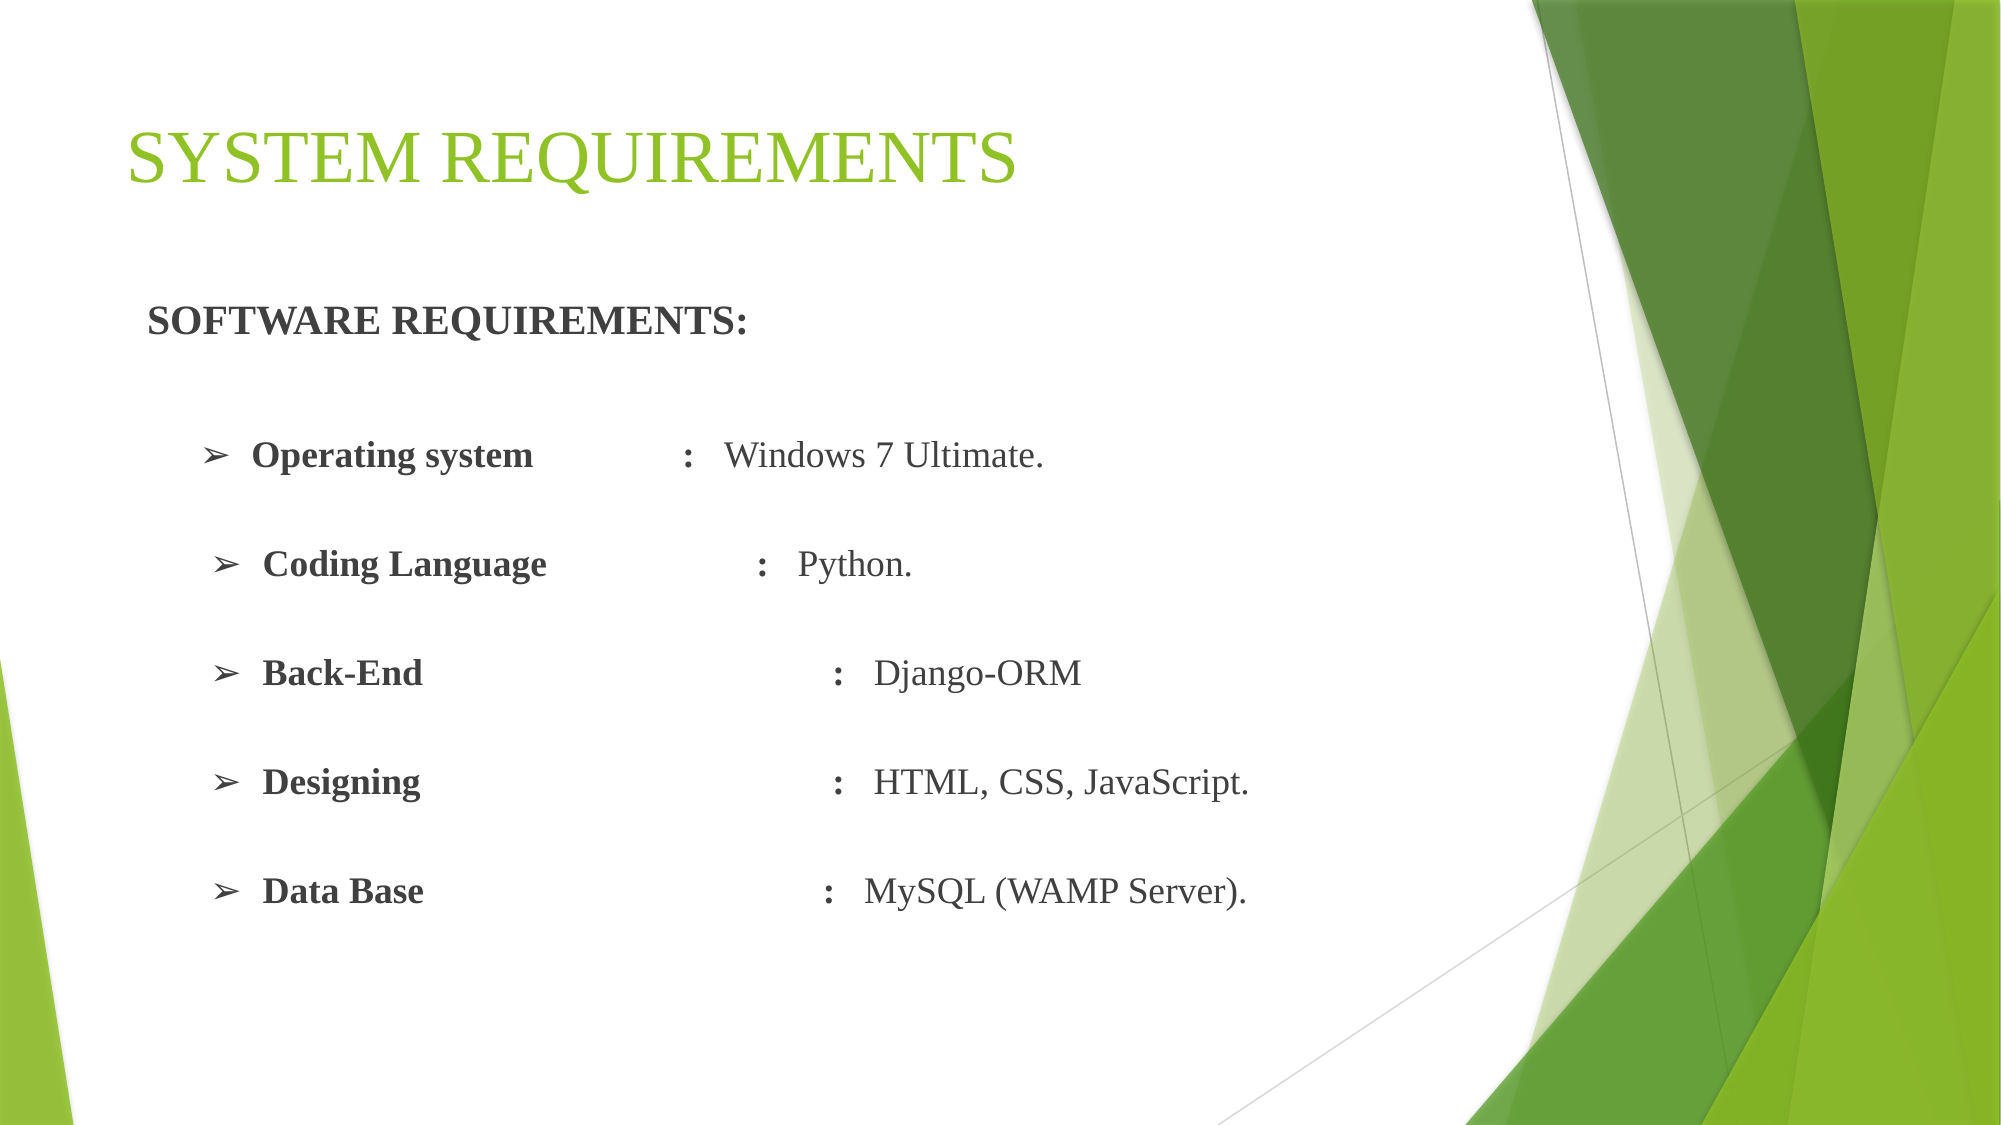

# SYSTEM REQUIREMENTS
SOFTWARE REQUIREMENTS:
     ➢  Operating system 	         :   Windows 7 Ultimate.
      ➢  Coding Language		 :   Python.
      ➢  Back-End			         :   Django-ORM
      ➢  Designing			         :   HTML, CSS, JavaScript.
      ➢  Data Base			        :   MySQL (WAMP Server).